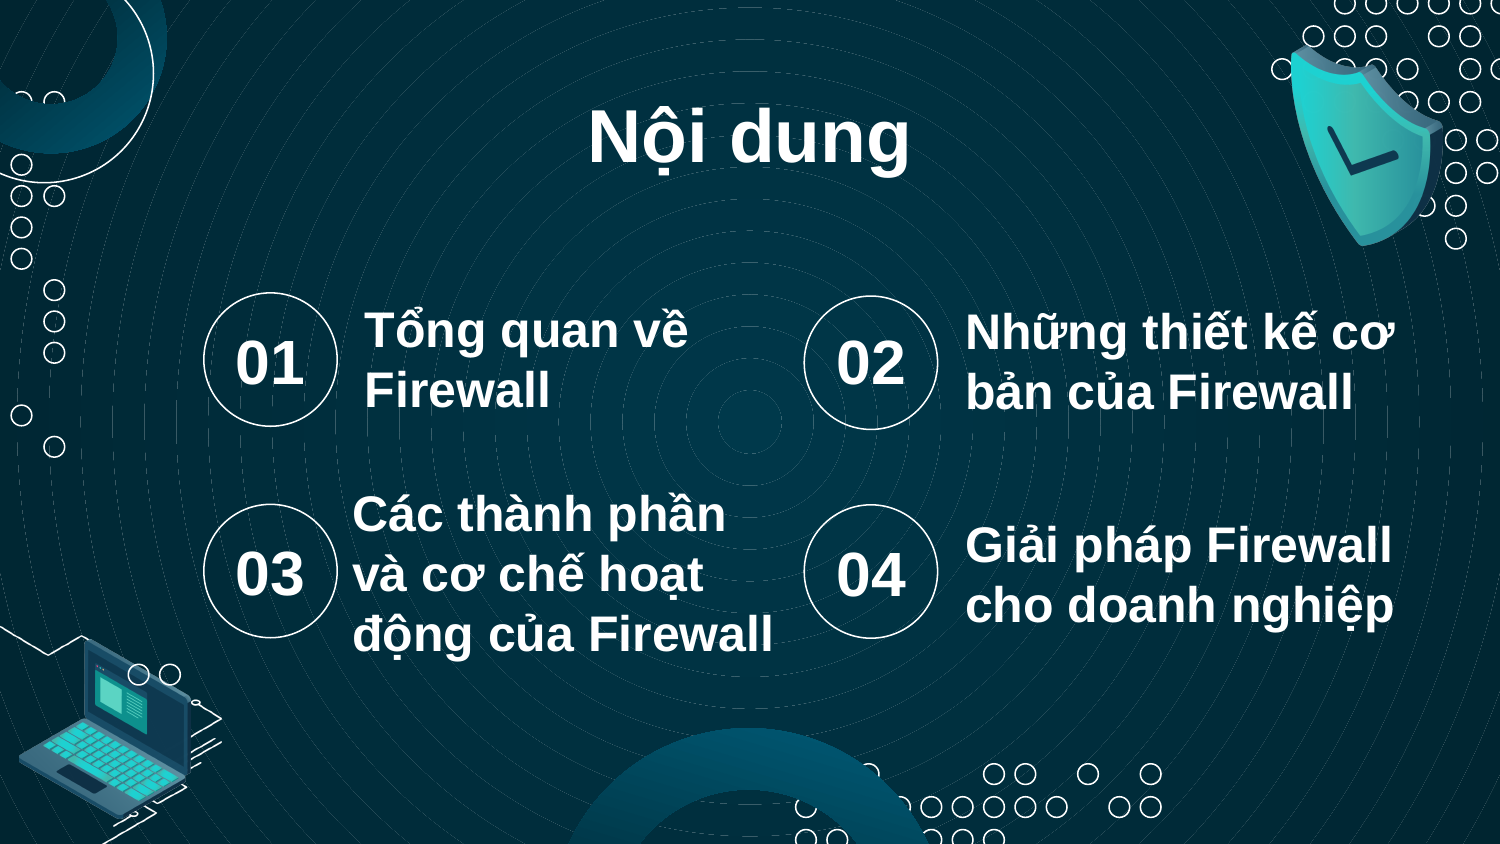

# Nội dung

02
01
Tổng quan về Firewall
Những thiết kế cơ bản của Firewall

03
04
Giải pháp Firewall cho doanh nghiệp
Các thành phần và cơ chế hoạt động của Firewall